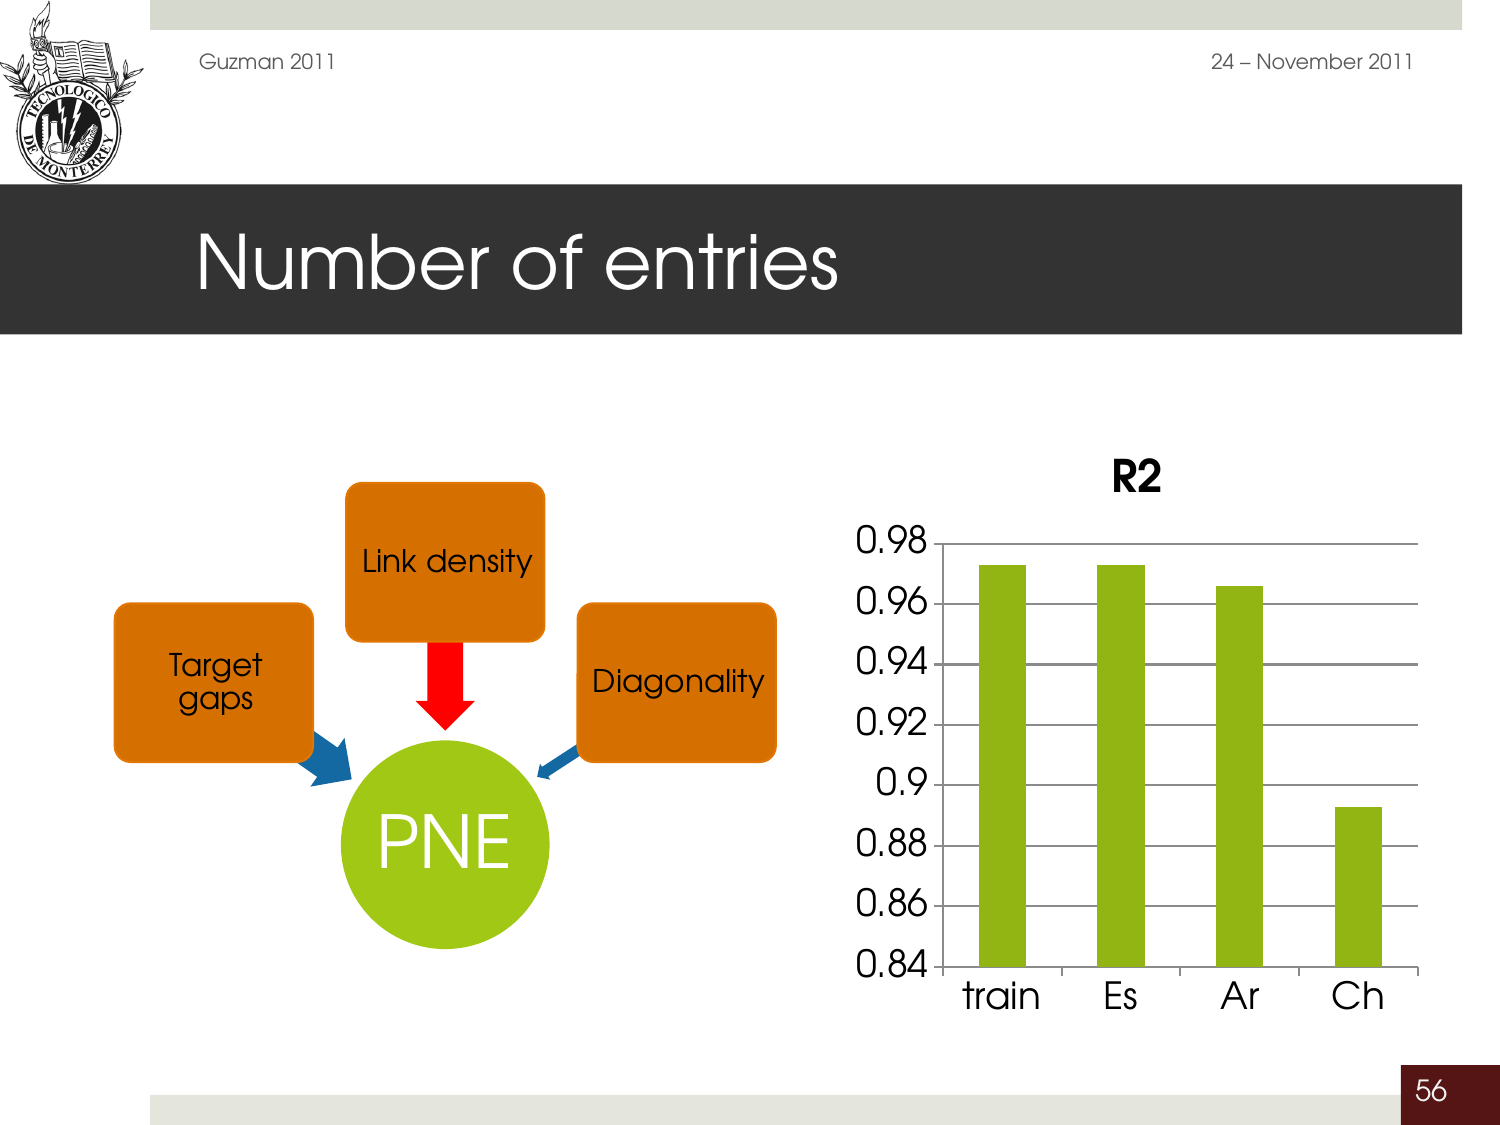

Guzman 2011
24 – November 2011
# Number of entries
PNE
Target gaps
Link density
Diagonality

### Chart:

| Category | R2 |
|---|---|
| train | 0.973 |
| Es | 0.973 |
| Ar | 0.966 |
| Ch | 0.893 |